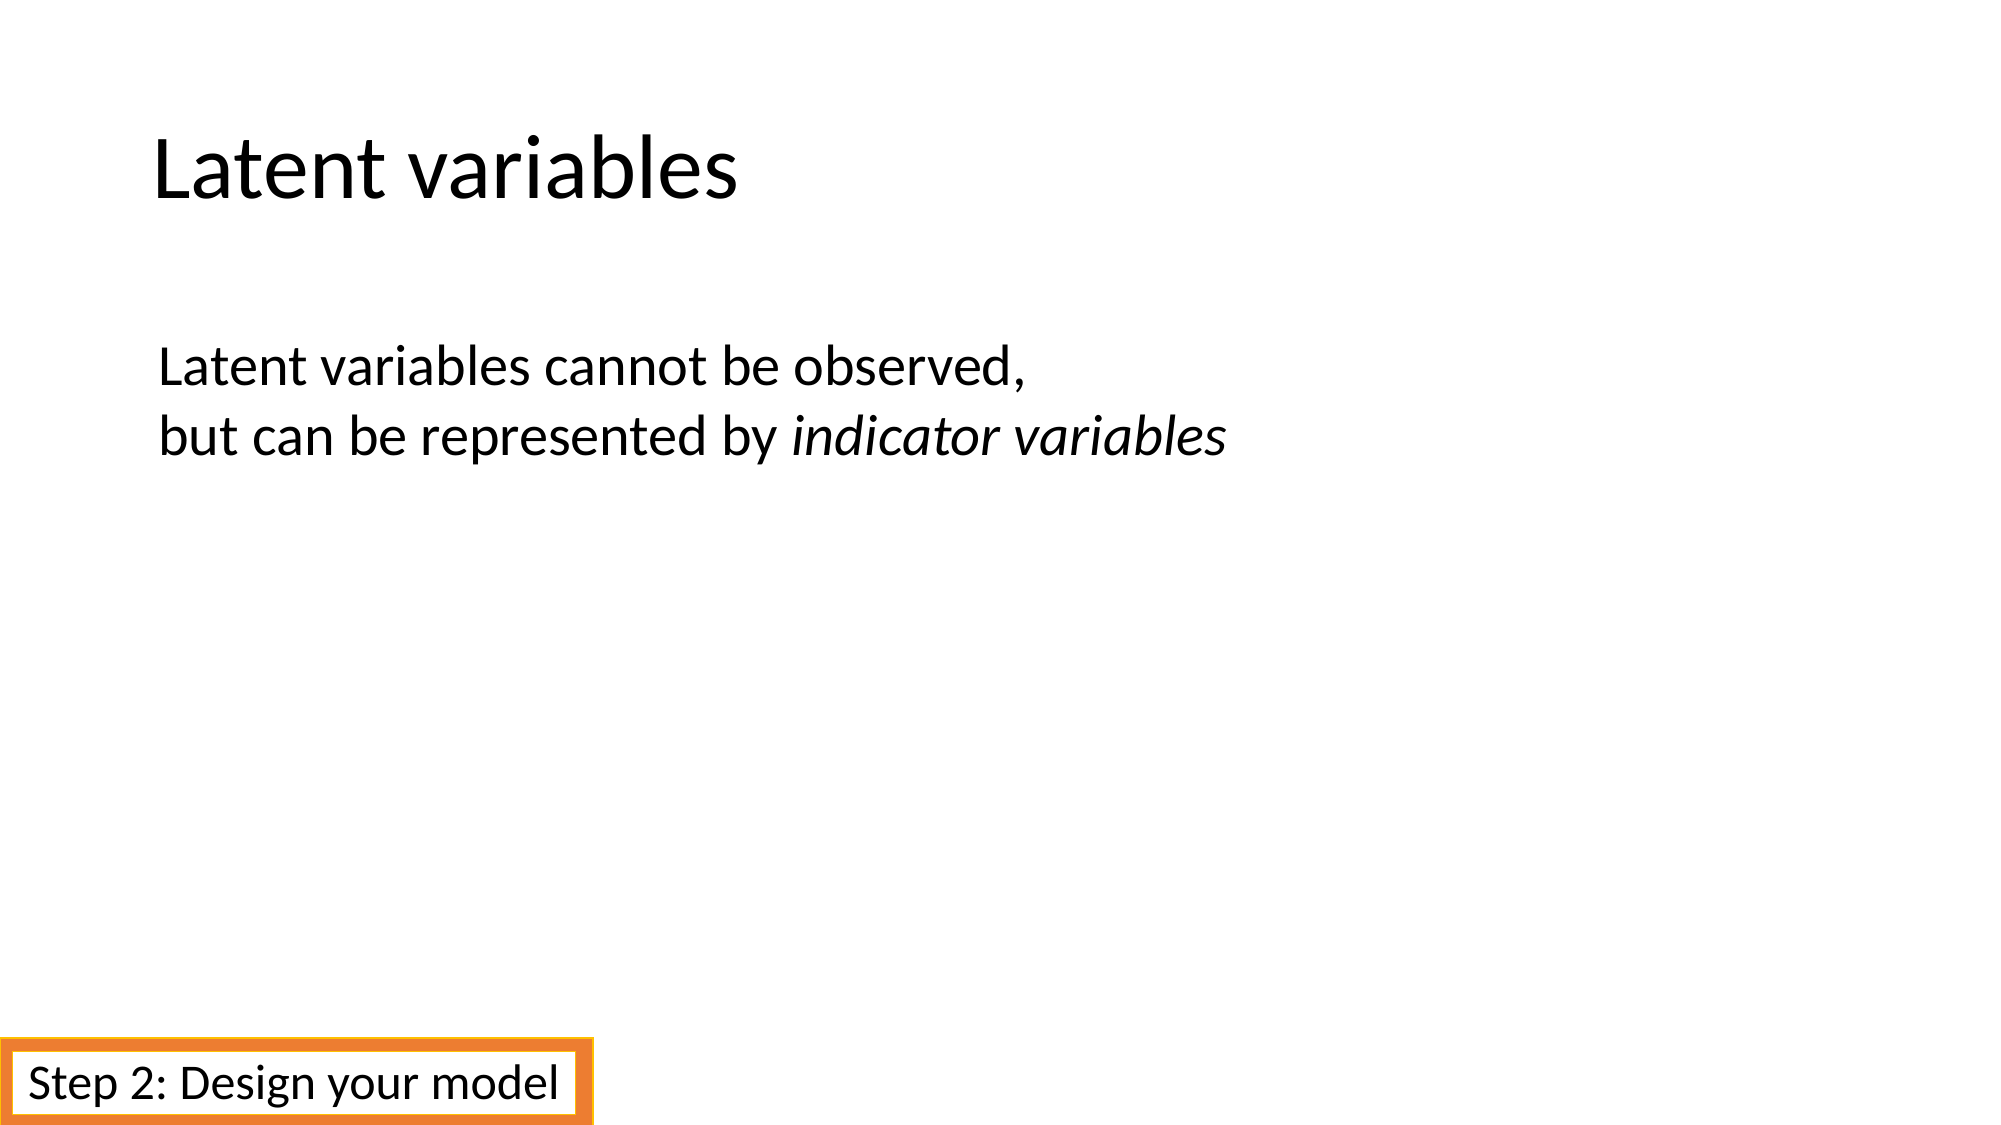

# Latent variables
Latent variables cannot be observed,
but can be represented by indicator variables

Step 2: Design your model